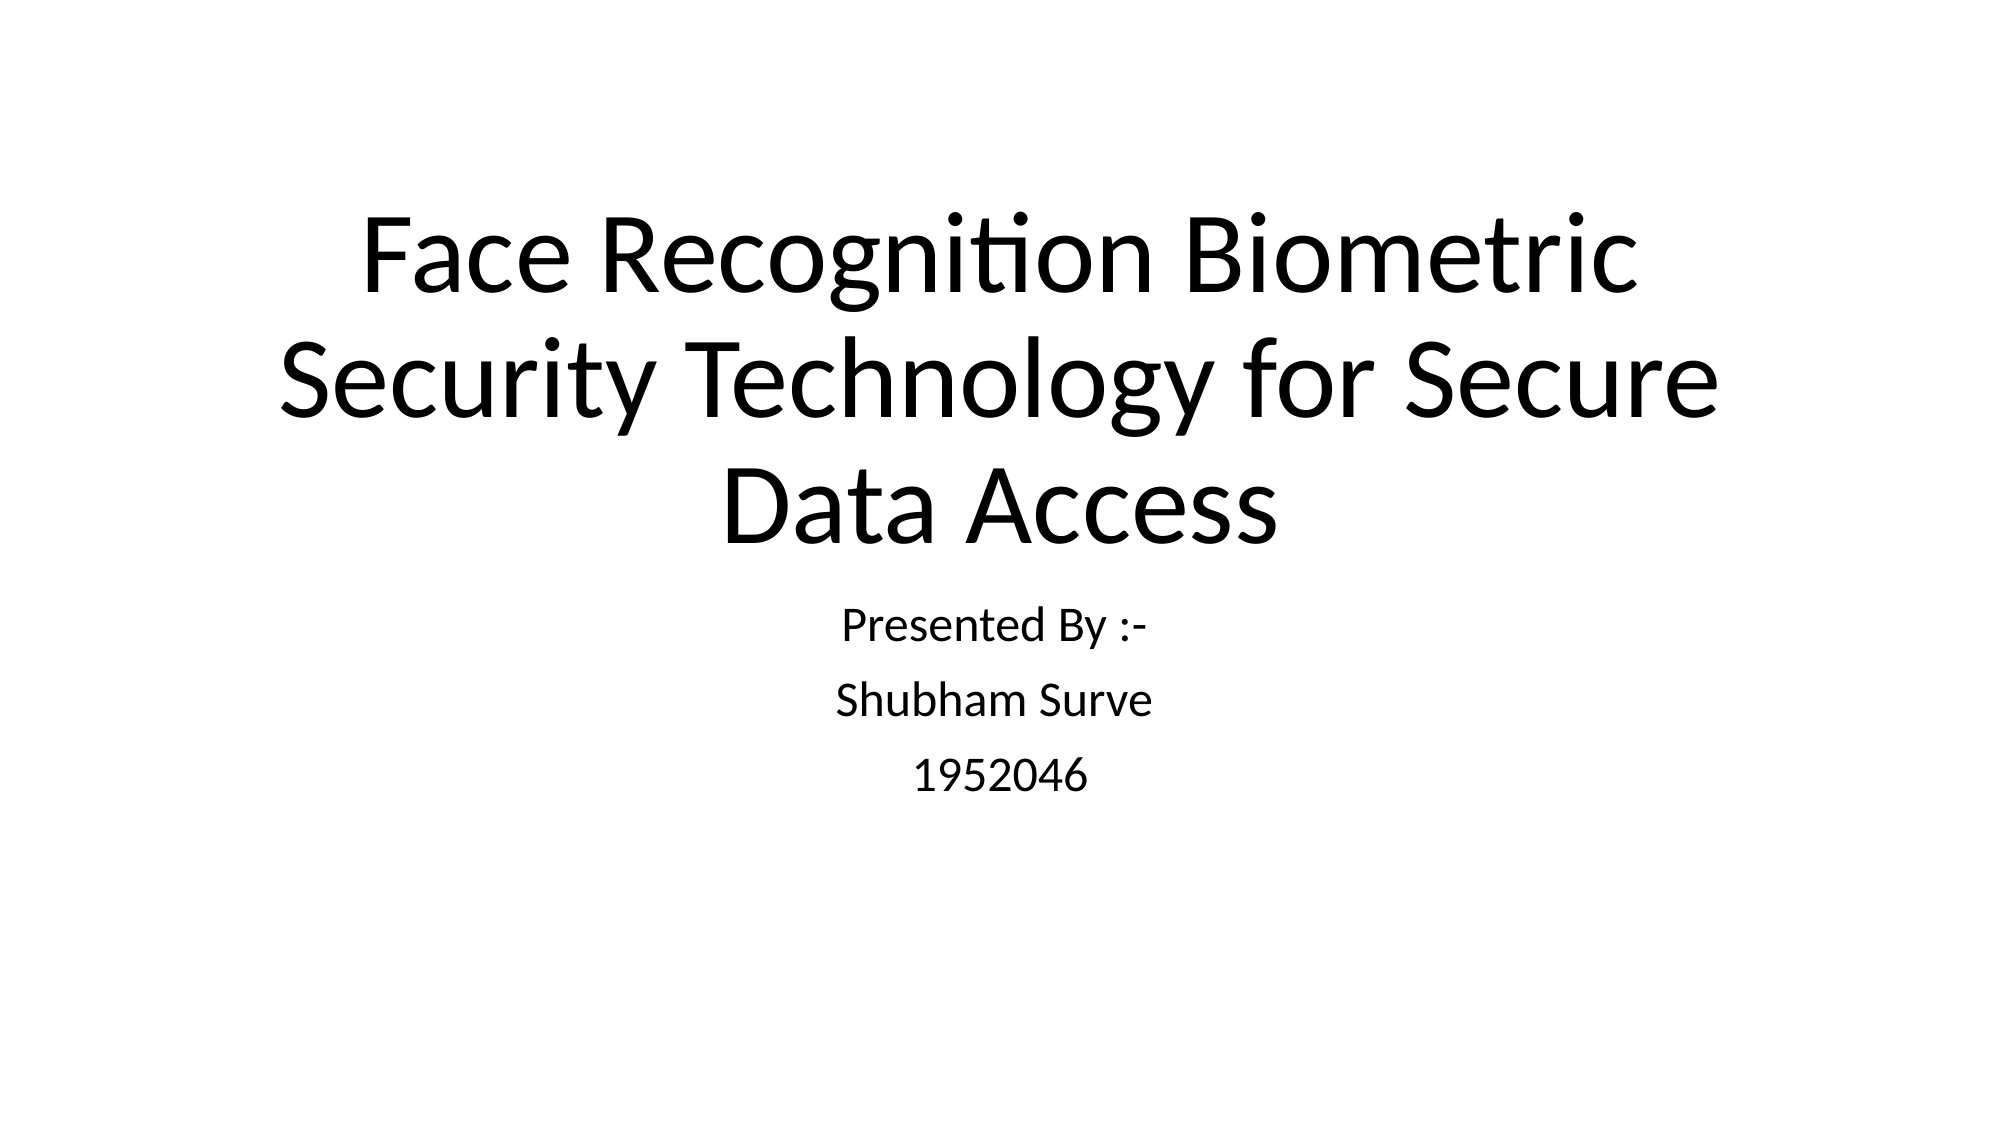

# Face Recognition Biometric Security Technology for Secure Data Access
Presented By :-
Shubham Surve
1952046